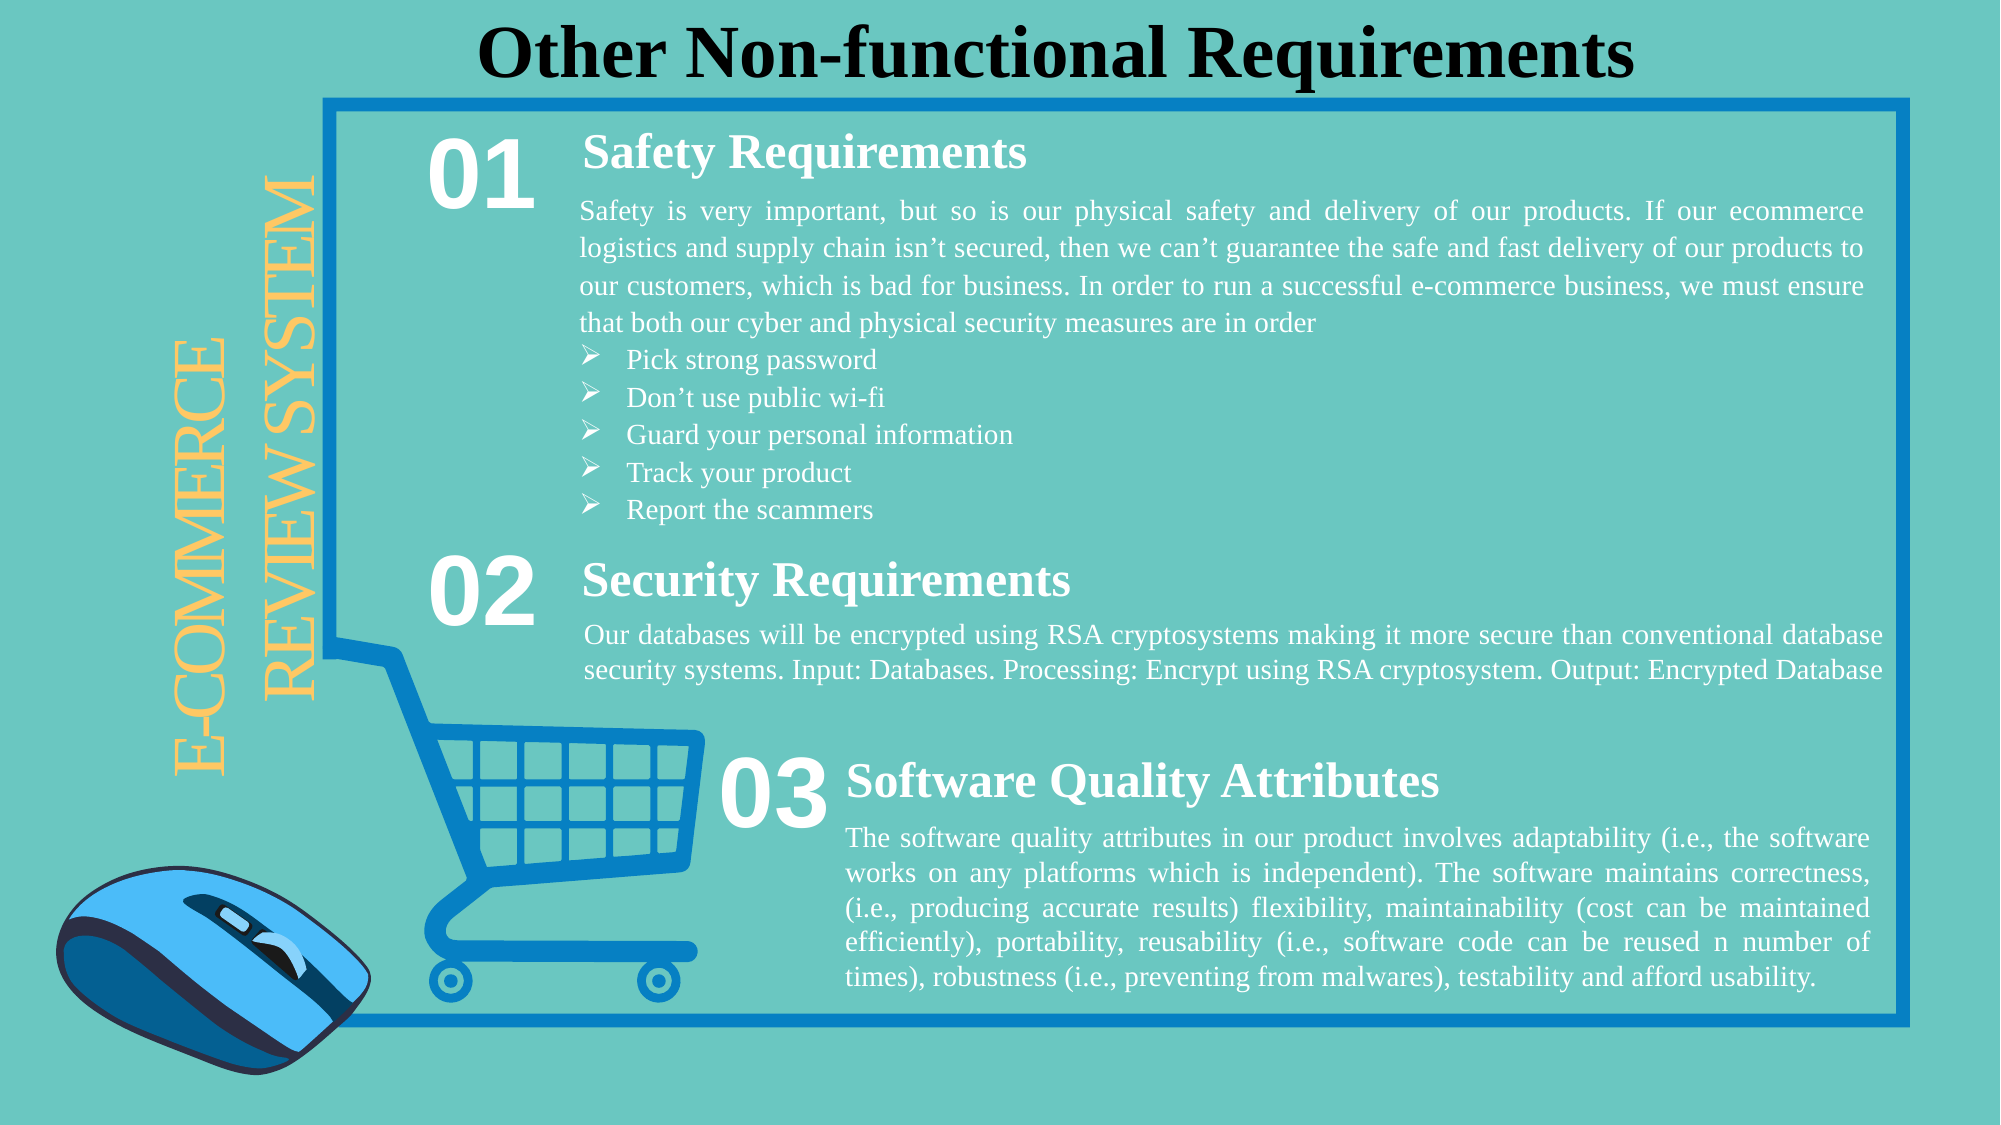

Other Non-functional Requirements

01
Safety Requirements

Safety is very important, but so is our physical safety and delivery of our products. If our ecommerce logistics and supply chain isn’t secured, then we can’t guarantee the safe and fast delivery of our products to our customers, which is bad for business. In order to run a successful e-commerce business, we must ensure that both our cyber and physical security measures are in order
Pick strong password
Don’t use public wi-fi
Guard your personal information
Track your product
Report the scammers

E-COMMERCE
REVIEW SYSTEM
02
Security Requirements

Our databases will be encrypted using RSA cryptosystems making it more secure than conventional database security systems. Input: Databases. Processing: Encrypt using RSA cryptosystem. Output: Encrypted Database

Software Quality Attributes

The software quality attributes in our product involves adaptability (i.e., the software works on any platforms which is independent). The software maintains correctness, (i.e., producing accurate results) flexibility, maintainability (cost can be maintained efficiently), portability, reusability (i.e., software code can be reused n number of times), robustness (i.e., preventing from malwares), testability and afford usability.

03